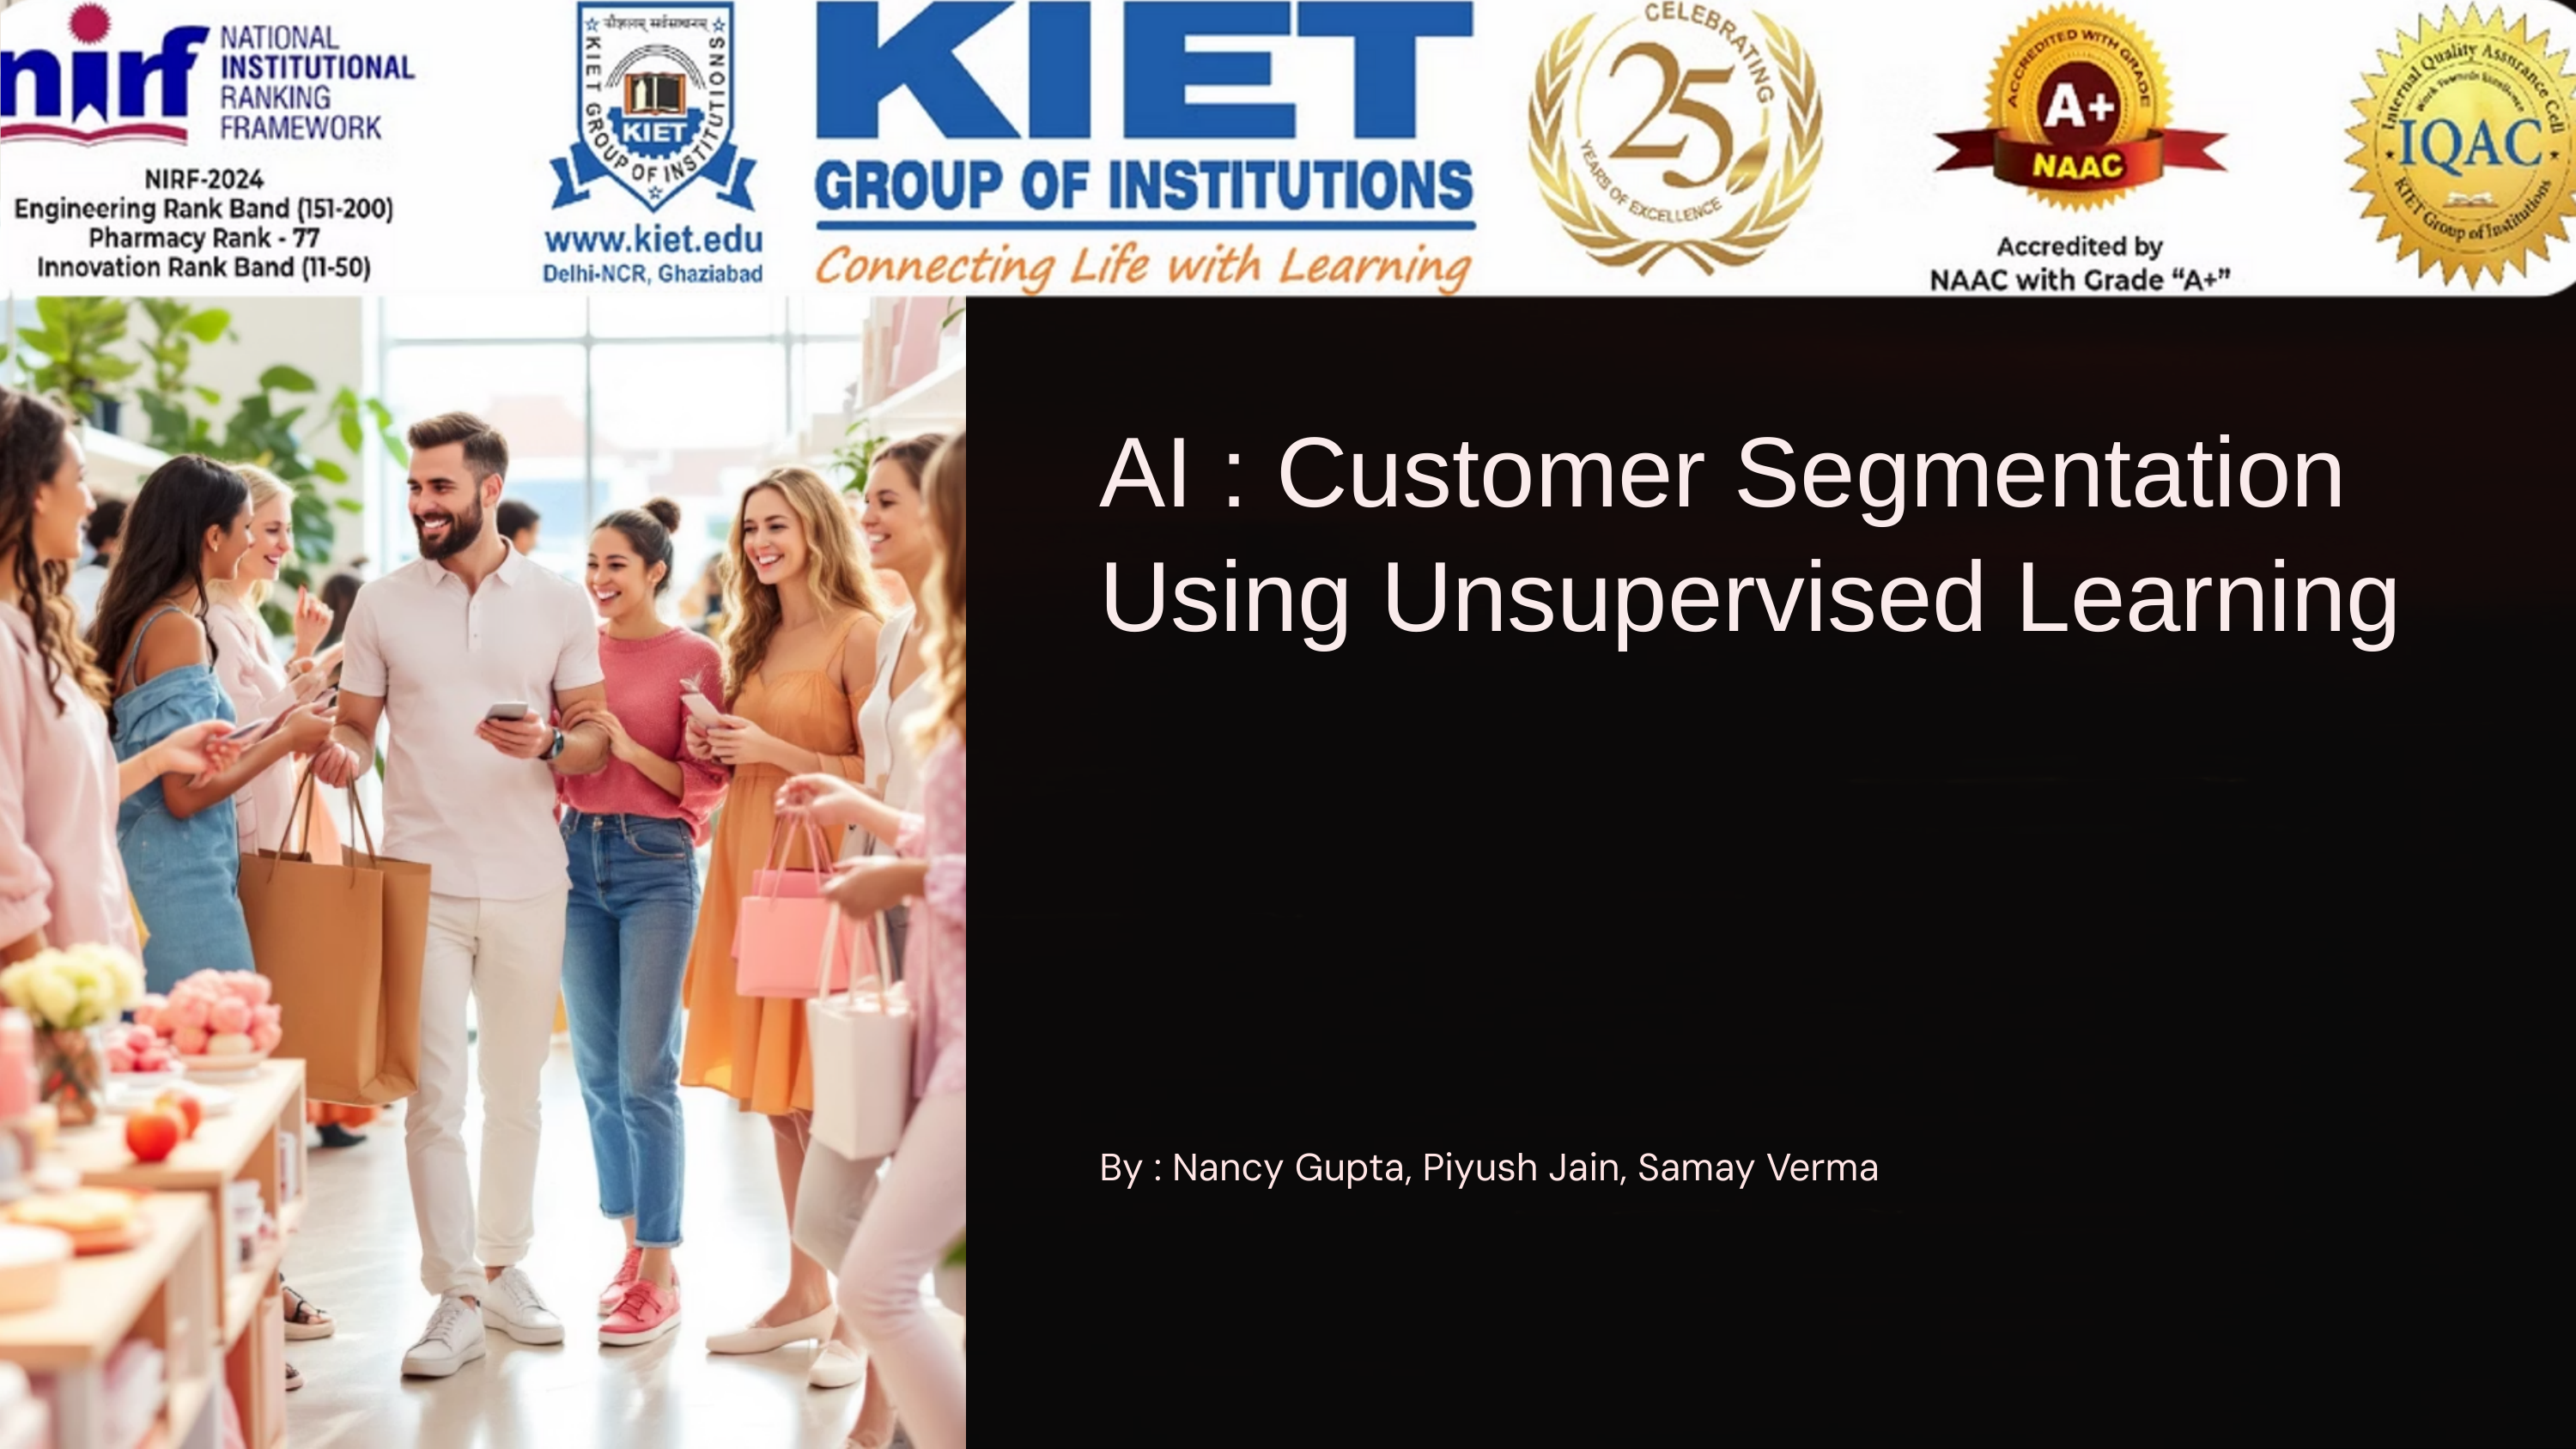

AI : Customer Segmentation Using Unsupervised Learning

By : Nancy Gupta, Piyush Jain, Samay Verma